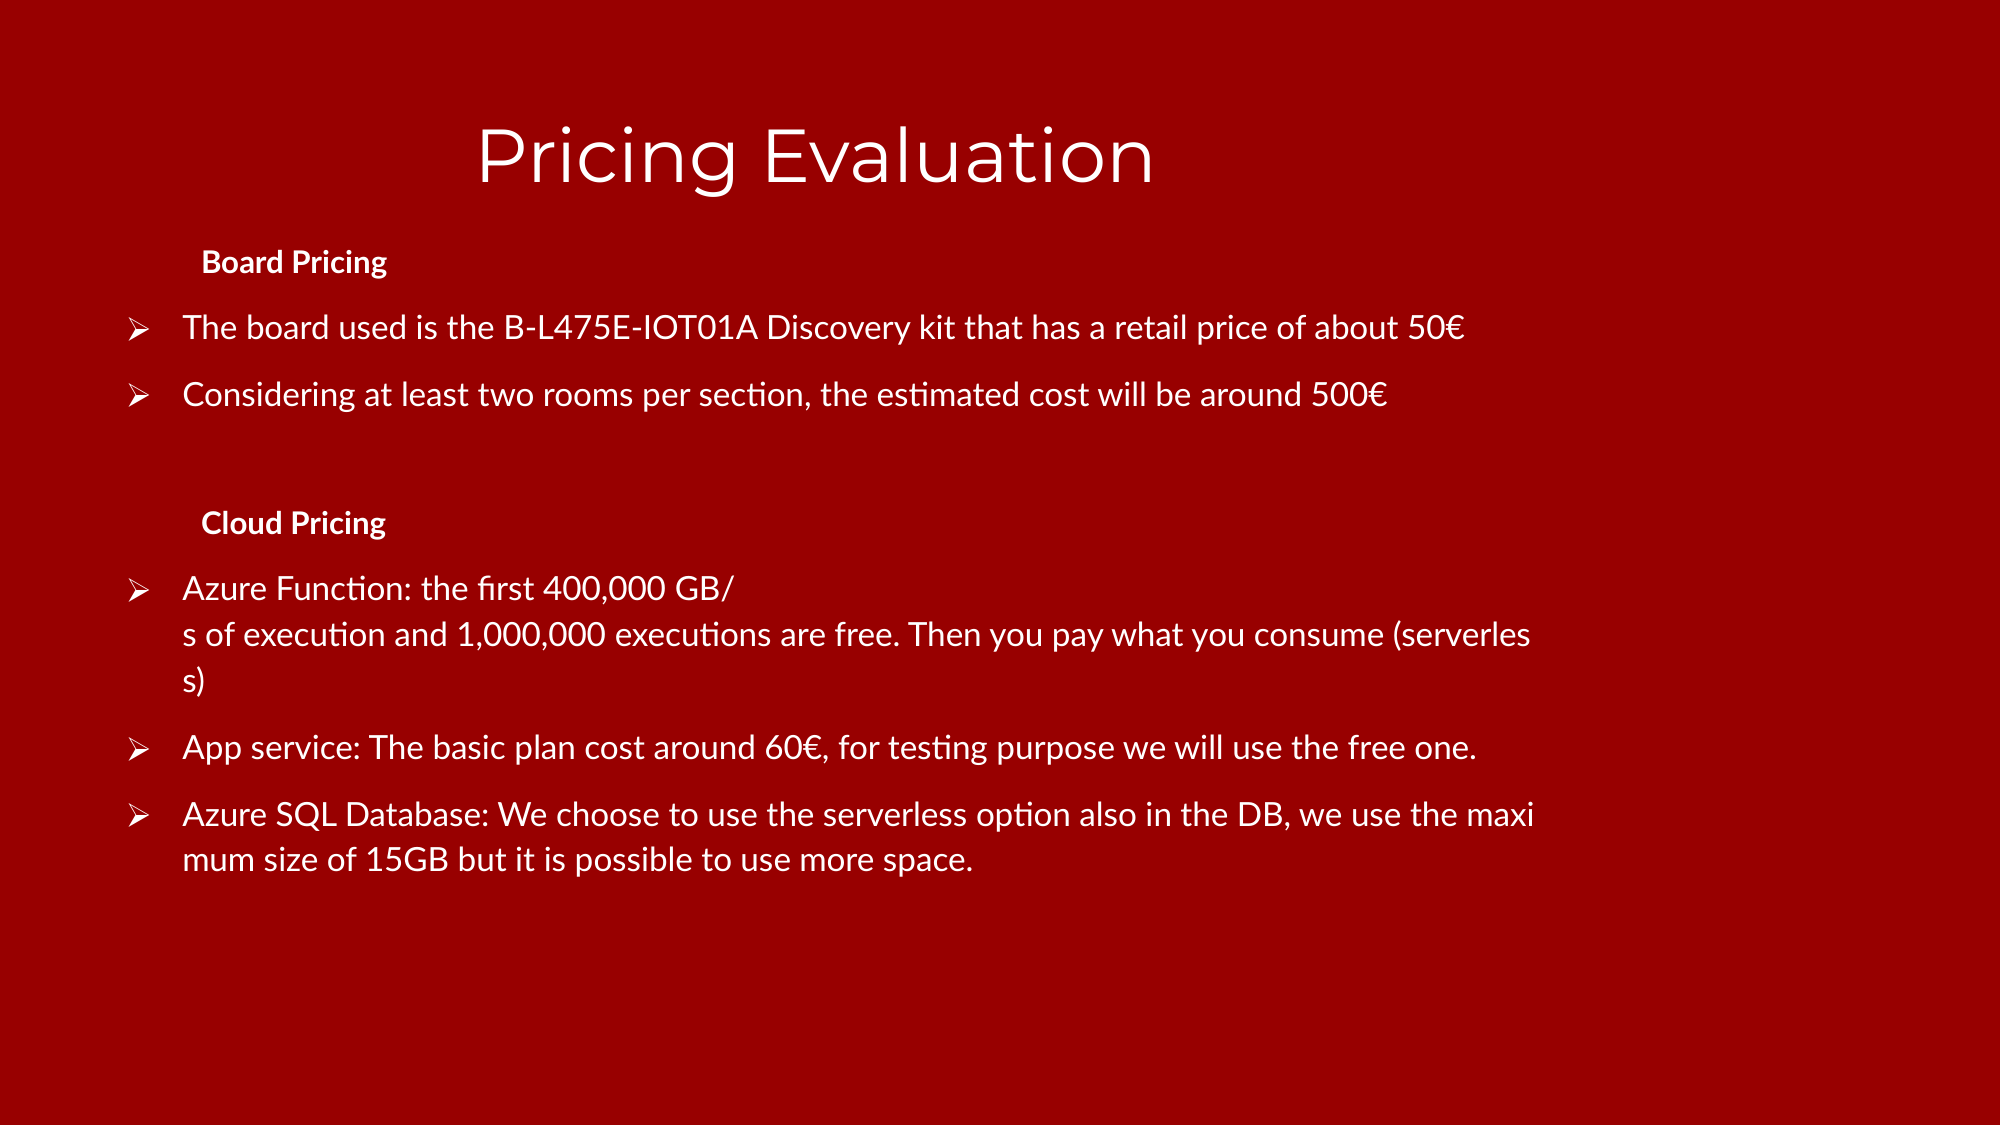

# Pricing Evaluation
Board Pricing
The board used is the B-L475E-IOT01A Discovery kit that has a retail price of about 50€
Considering at least two rooms per section, the estimated cost will be around 500€

Cloud Pricing
Azure Function: the first 400,000 GB/s of execution and 1,000,000 executions are free. Then you pay what you consume (serverless)
App service: The basic plan cost around 60€, for testing purpose we will use the free one.
Azure SQL Database: We choose to use the serverless option also in the DB, we use the maximum size of 15GB but it is possible to use more space.